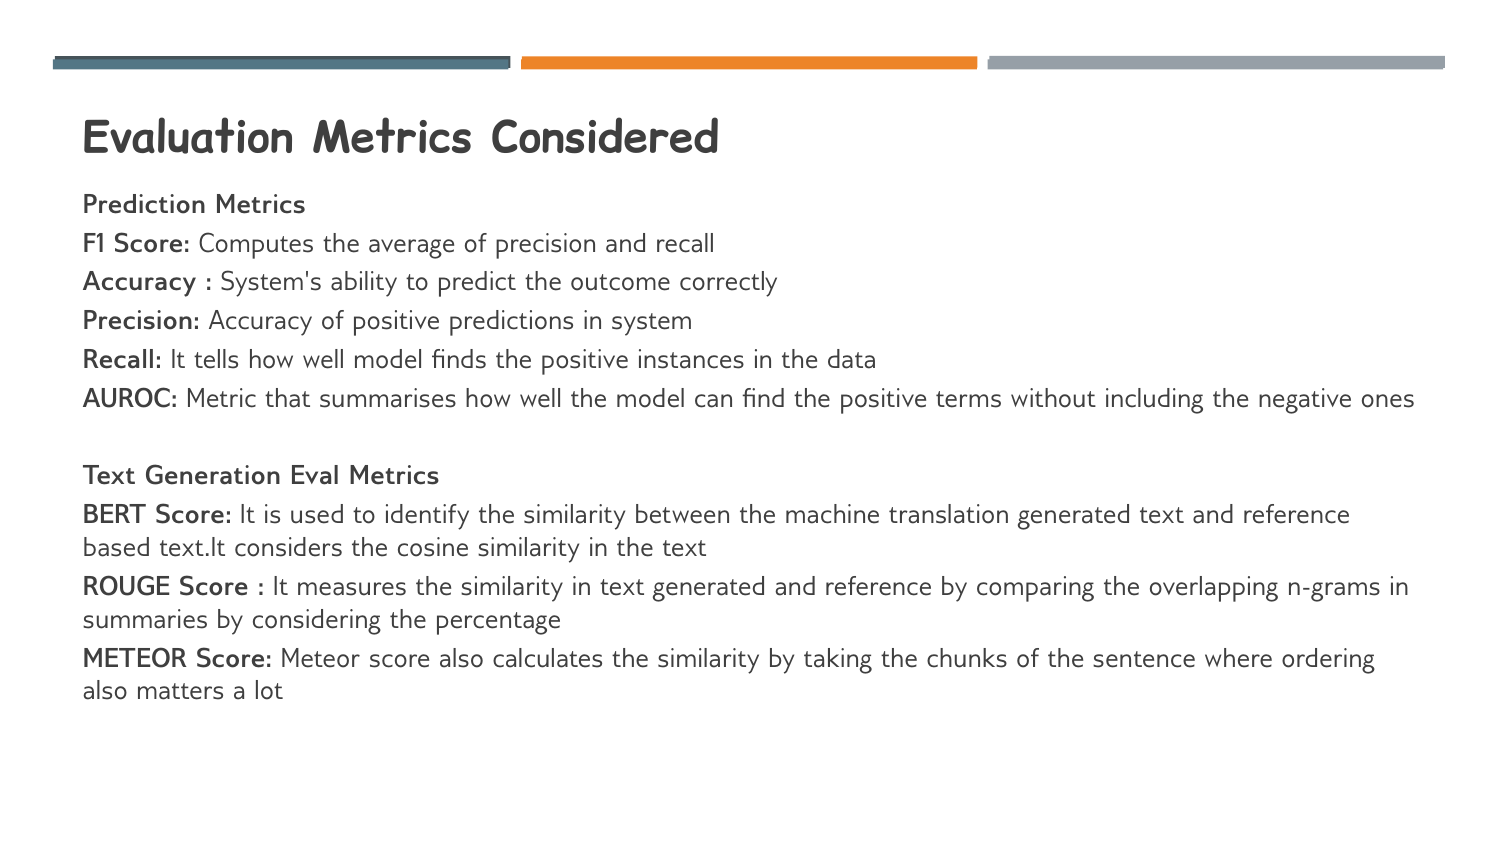

# Evaluation Metrics Considered
Prediction Metrics
F1 Score: Computes the average of precision and recall
Accuracy : System's ability to predict the outcome correctly
Precision: Accuracy of positive predictions in system
Recall: It tells how well model finds the positive instances in the data
AUROC: Metric that summarises how well the model can find the positive terms without including the negative ones

Text Generation Eval Metrics
BERT Score: It is used to identify the similarity between the machine translation generated text and reference based text.It considers the cosine similarity in the text
ROUGE Score : It measures the similarity in text generated and reference by comparing the overlapping n-grams in summaries by considering the percentage
METEOR Score: Meteor score also calculates the similarity by taking the chunks of the sentence where ordering also matters a lot